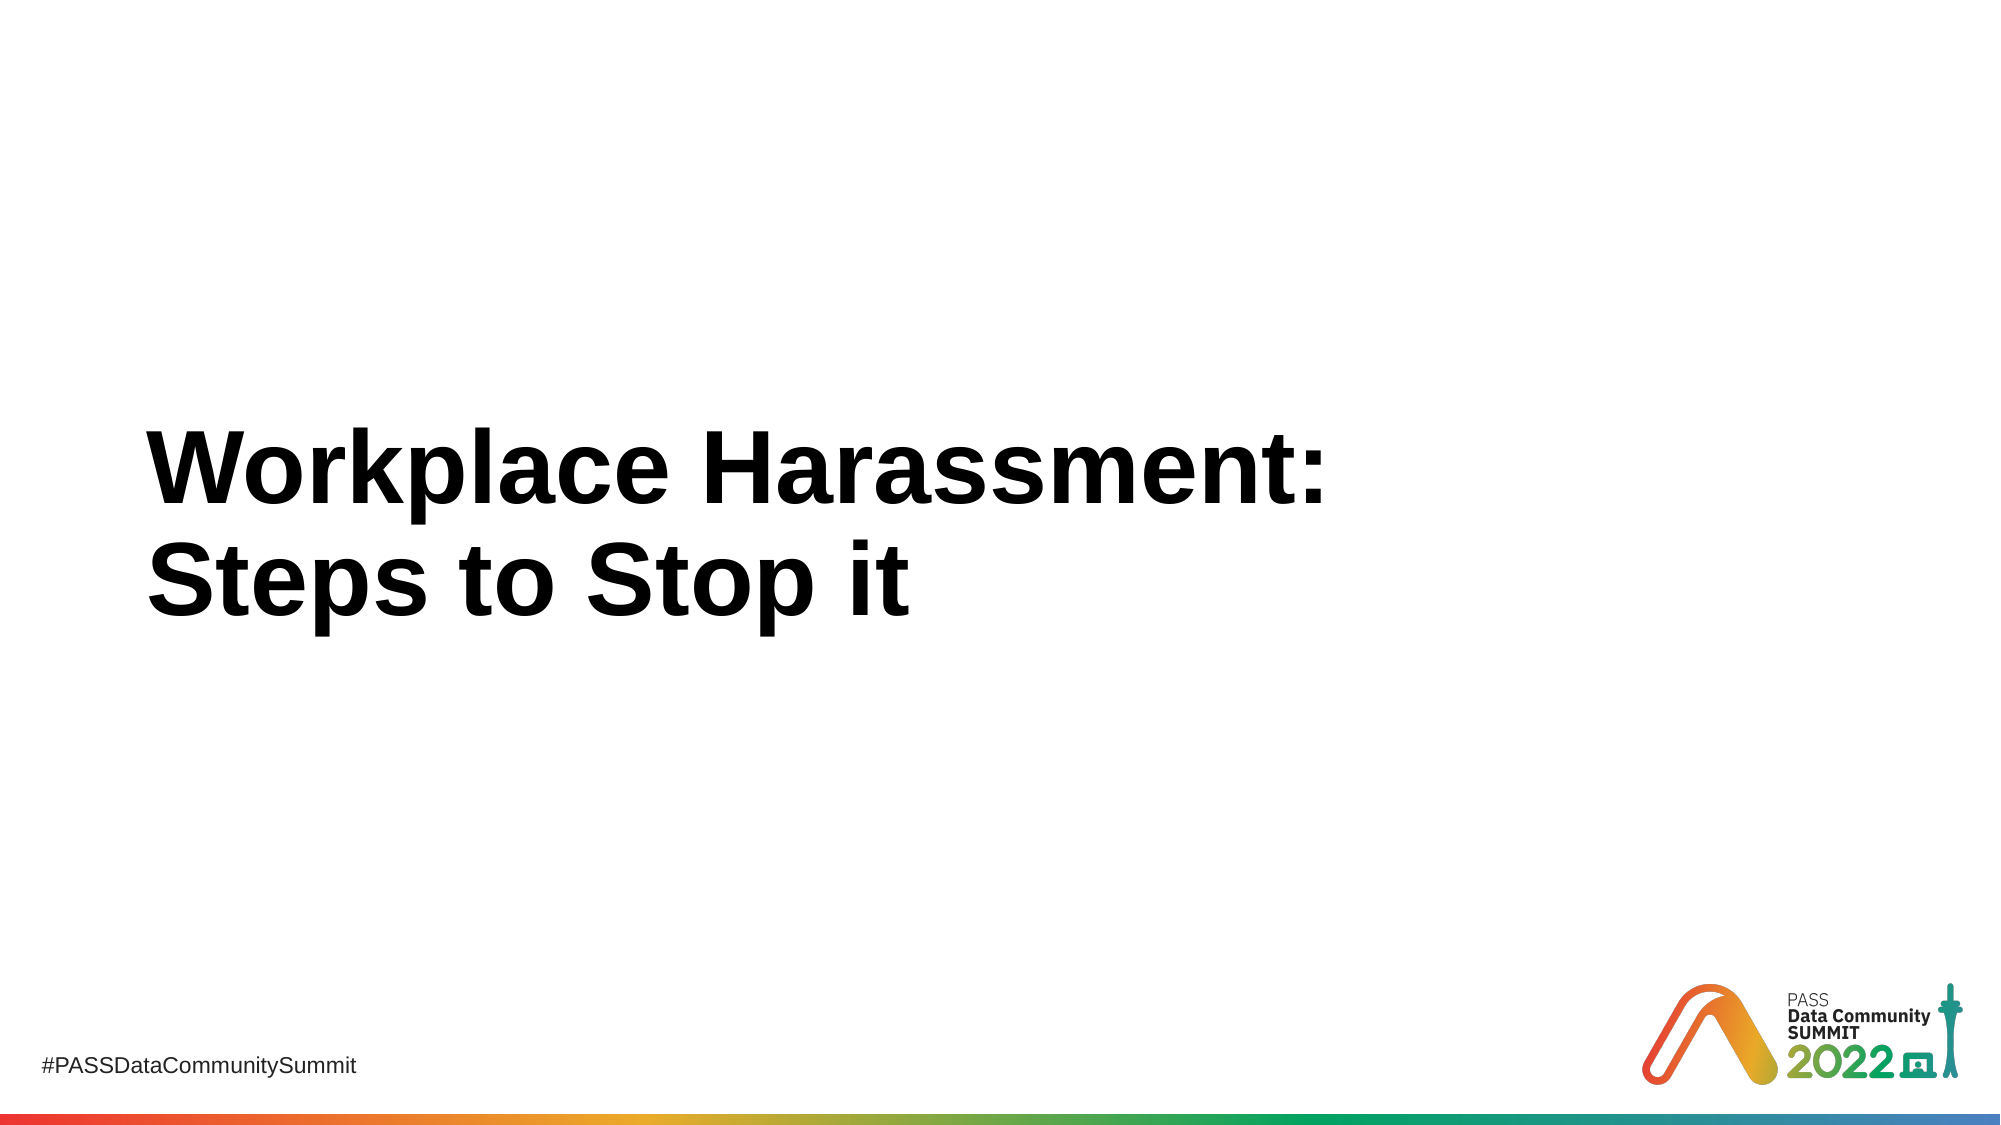

# Workplace Harassment: Steps to Stop it